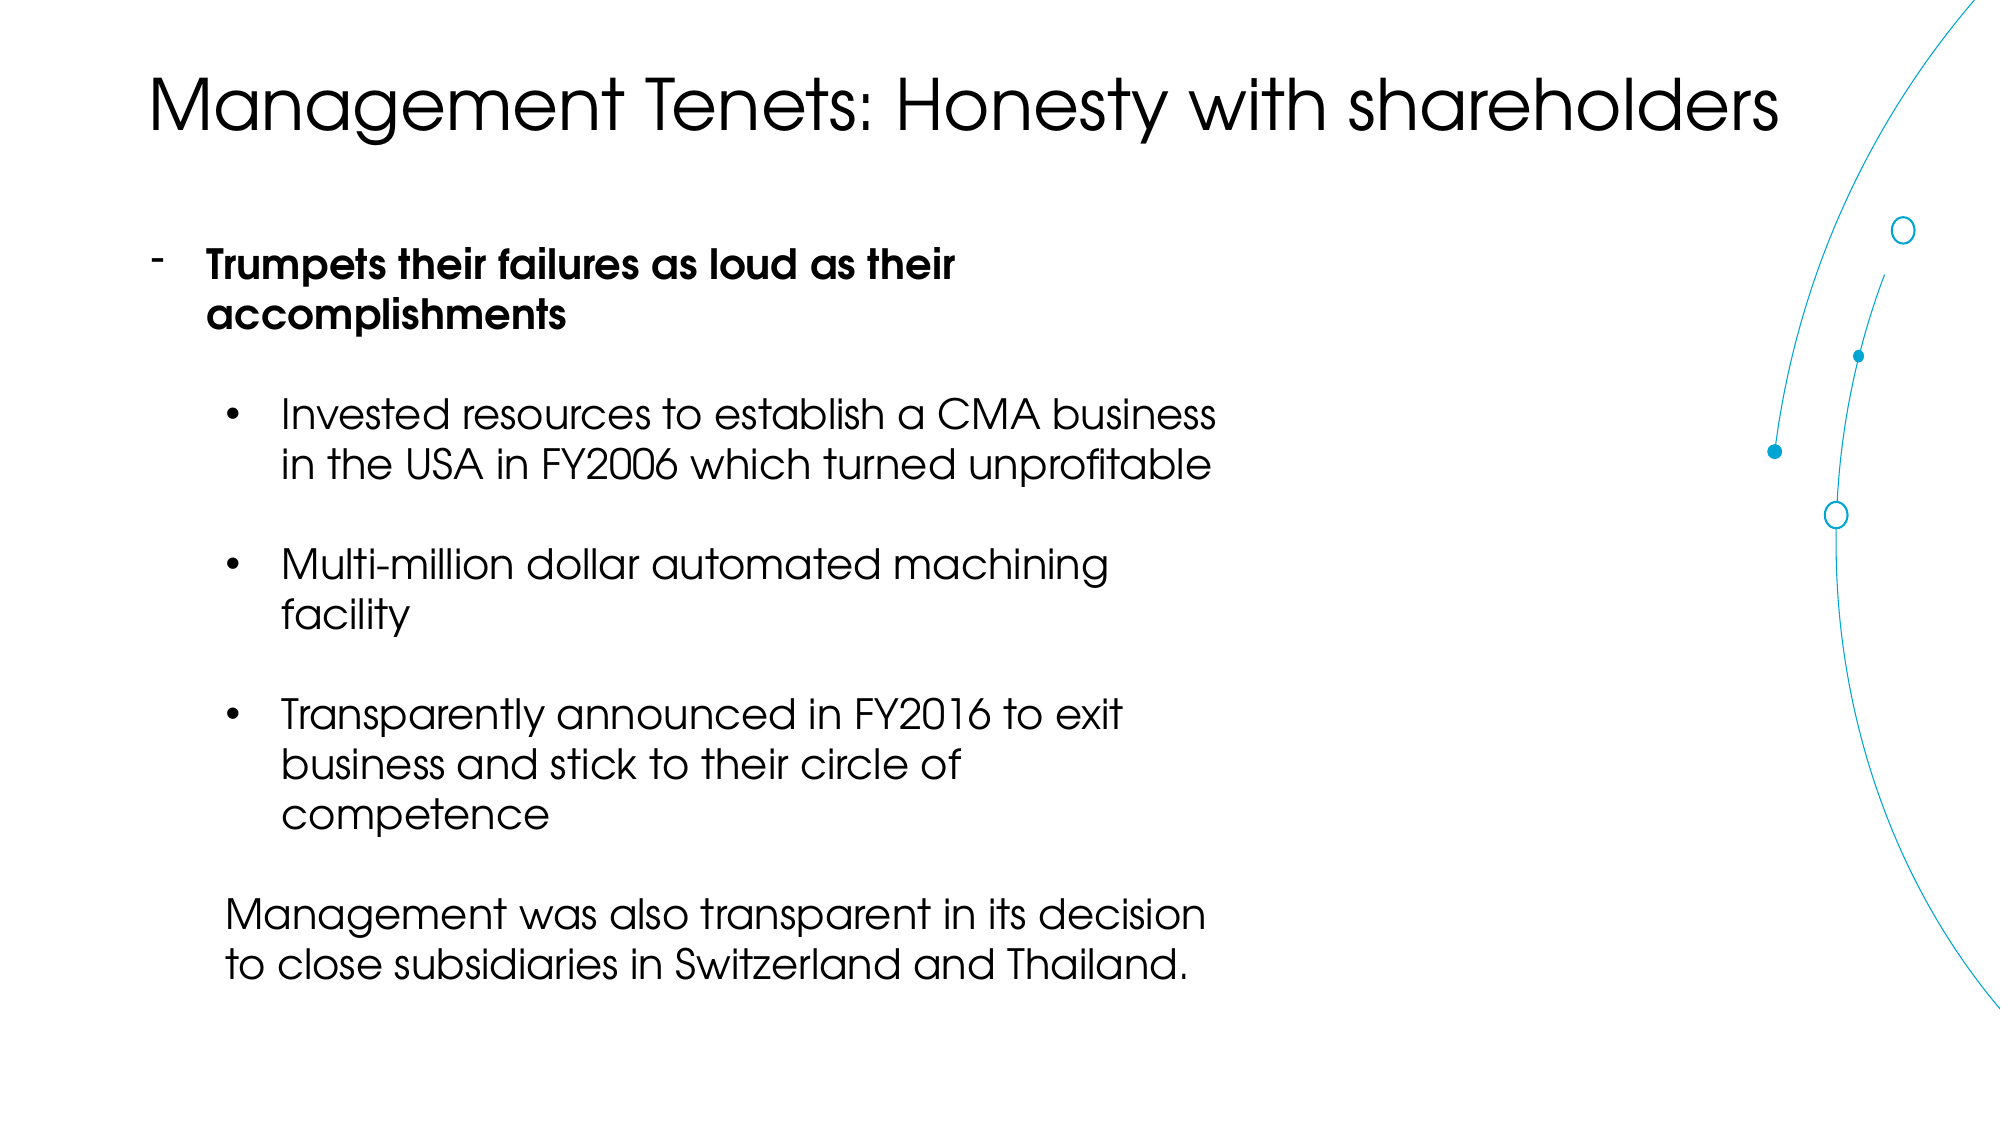

Management Tenets: Honesty with shareholders
Trumpets their failures as loud as their accomplishments

Invested resources to establish a CMA business in the USA in FY2006 which turned unprofitable

Multi-million dollar automated machining facility

Transparently announced in FY2016 to exit business and stick to their circle of competence

Management was also transparent in its decision to close subsidiaries in Switzerland and Thailand.